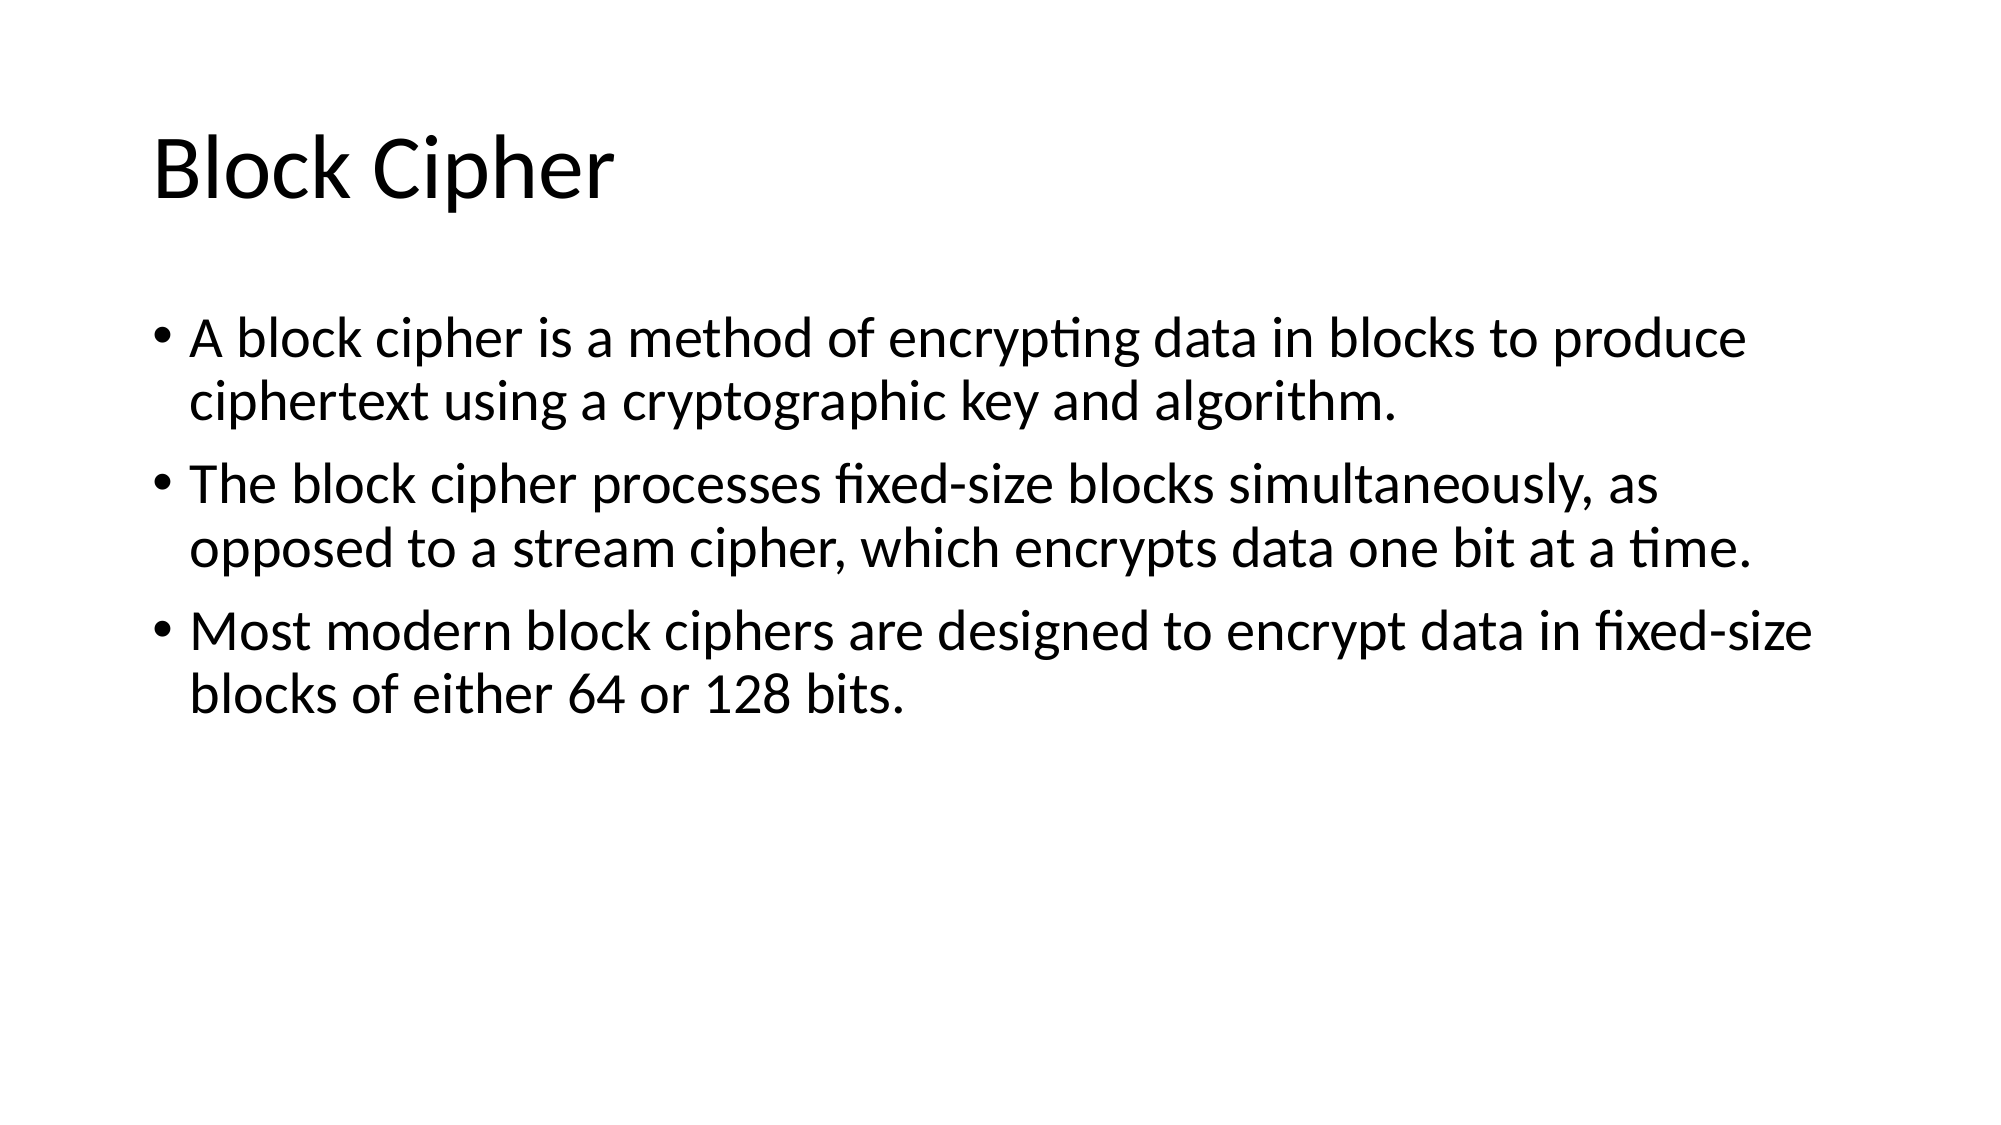

# Block Cipher
A block cipher is a method of encrypting data in blocks to produce ciphertext using a cryptographic key and algorithm.
The block cipher processes fixed-size blocks simultaneously, as opposed to a stream cipher, which encrypts data one bit at a time.
Most modern block ciphers are designed to encrypt data in fixed-size blocks of either 64 or 128 bits.